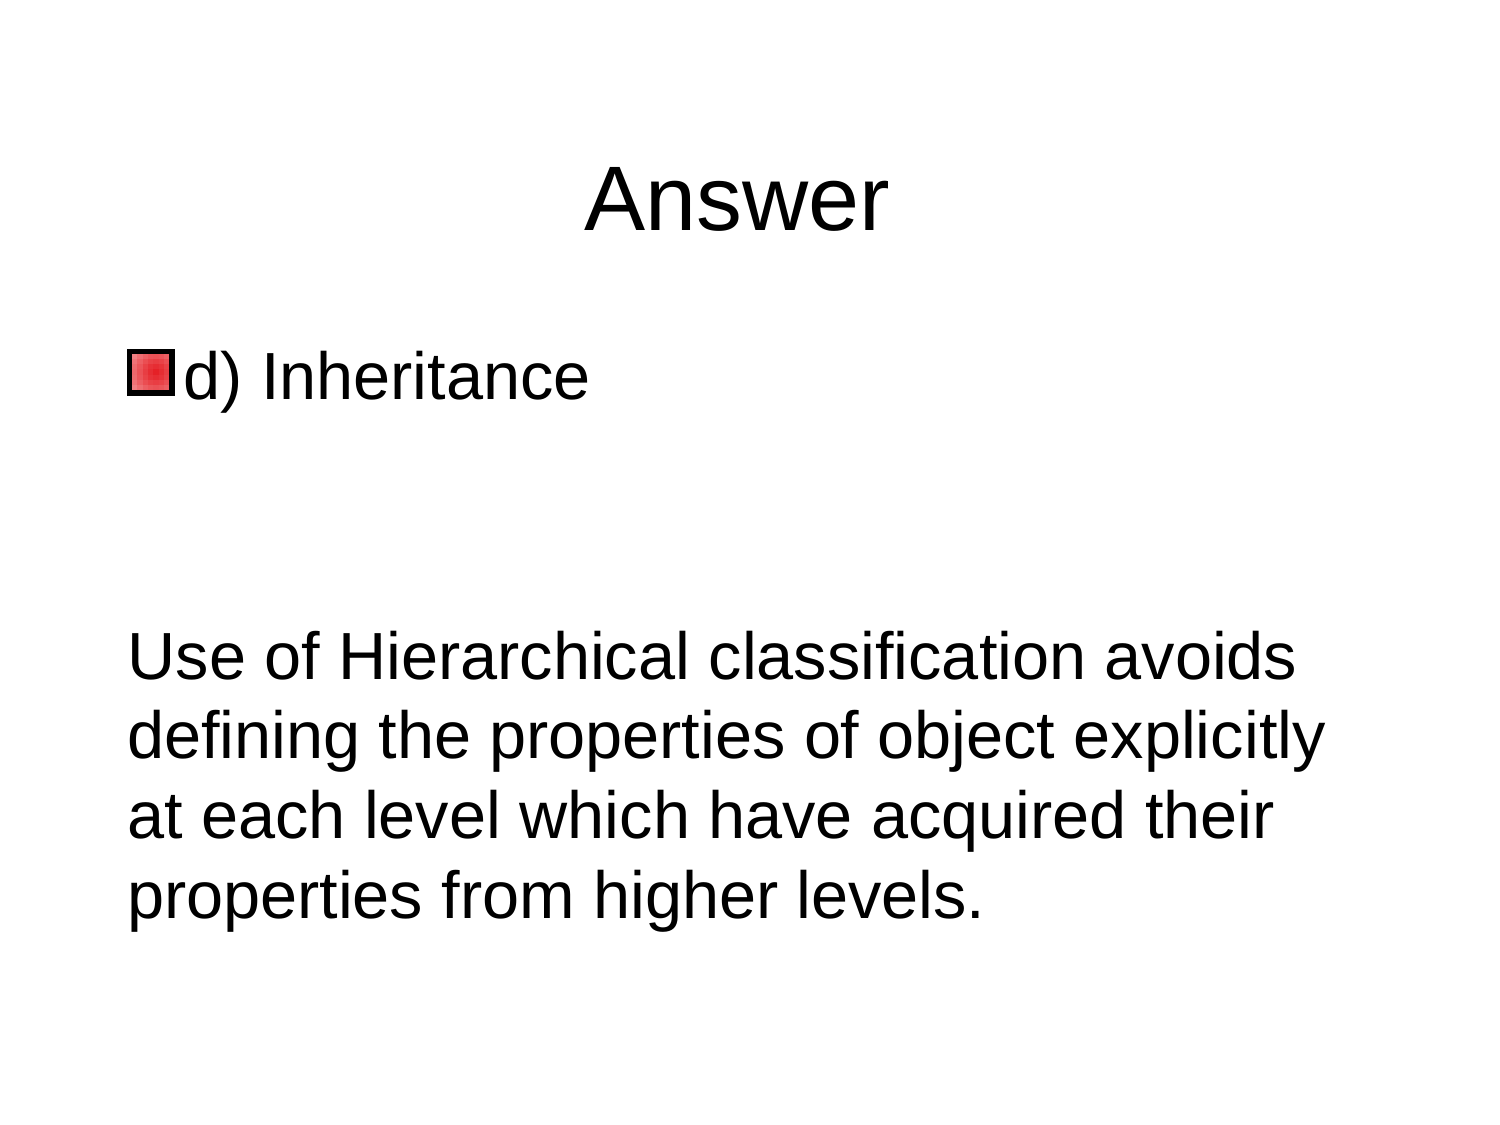

# Answer
d) Inheritance

Use of Hierarchical classification avoids defining the properties of object explicitly at each level which have acquired their properties from higher levels.